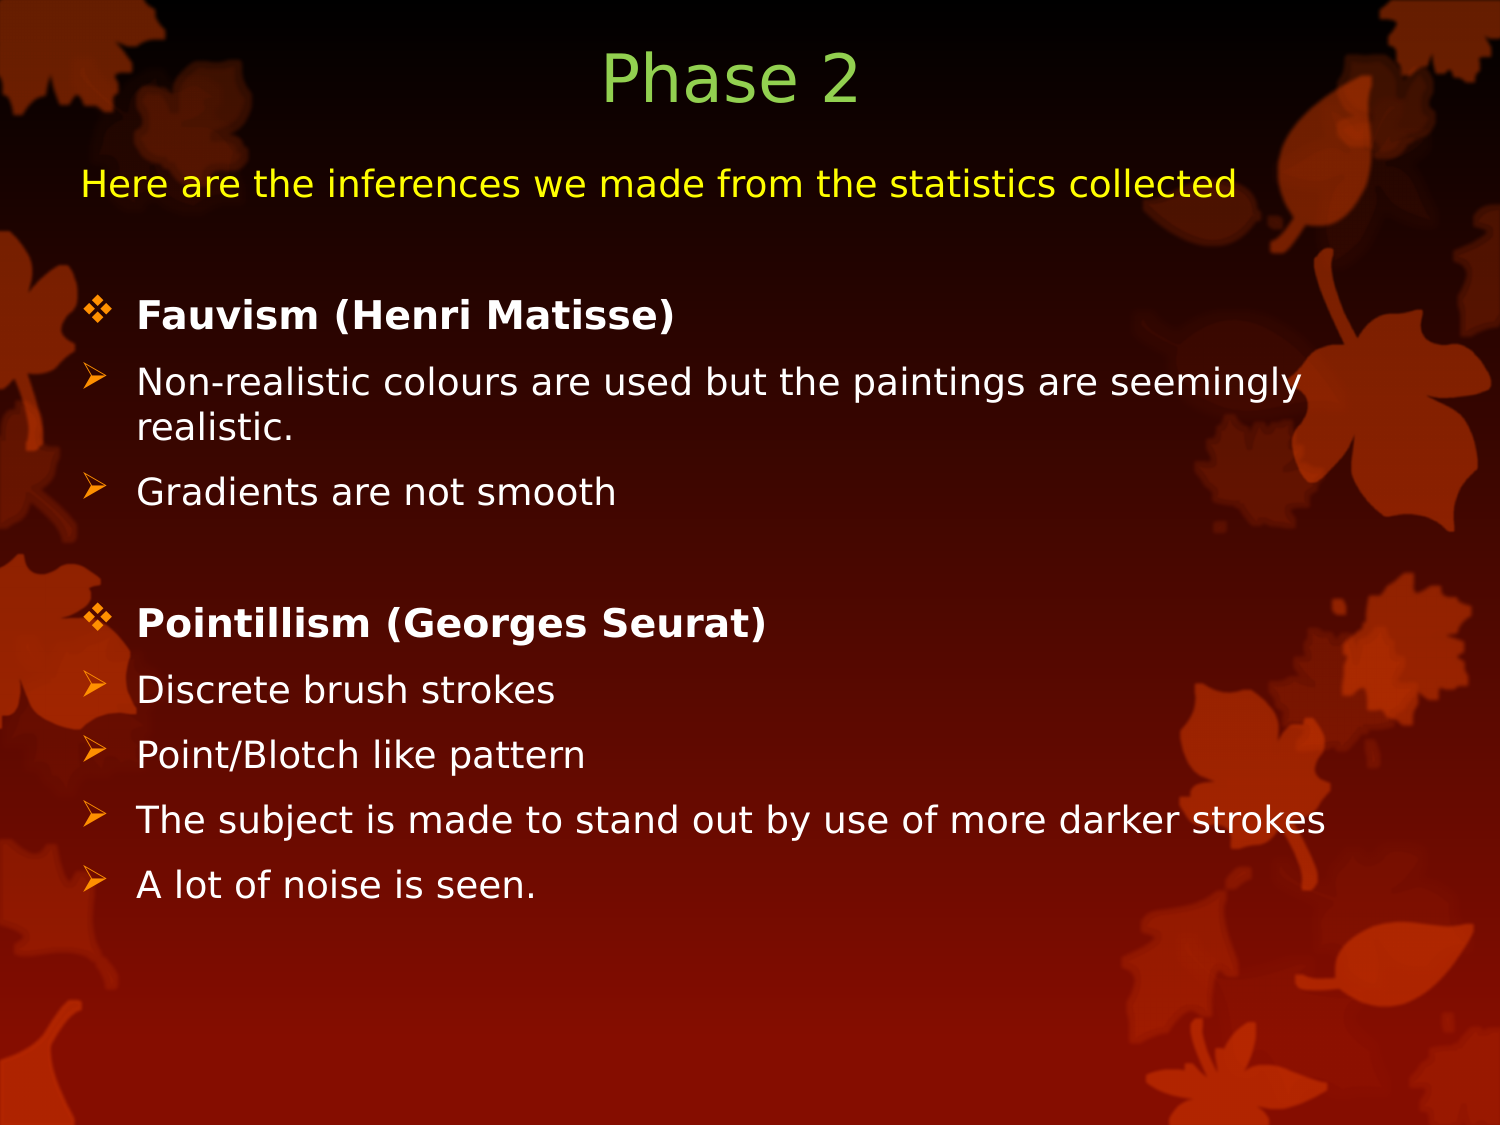

# Phase 2
Here are the inferences we made from the statistics collected

Fauvism (Henri Matisse)
Non-realistic colours are used but the paintings are seemingly realistic.
Gradients are not smooth

Pointillism (Georges Seurat)
Discrete brush strokes
Point/Blotch like pattern
The subject is made to stand out by use of more darker strokes
A lot of noise is seen.